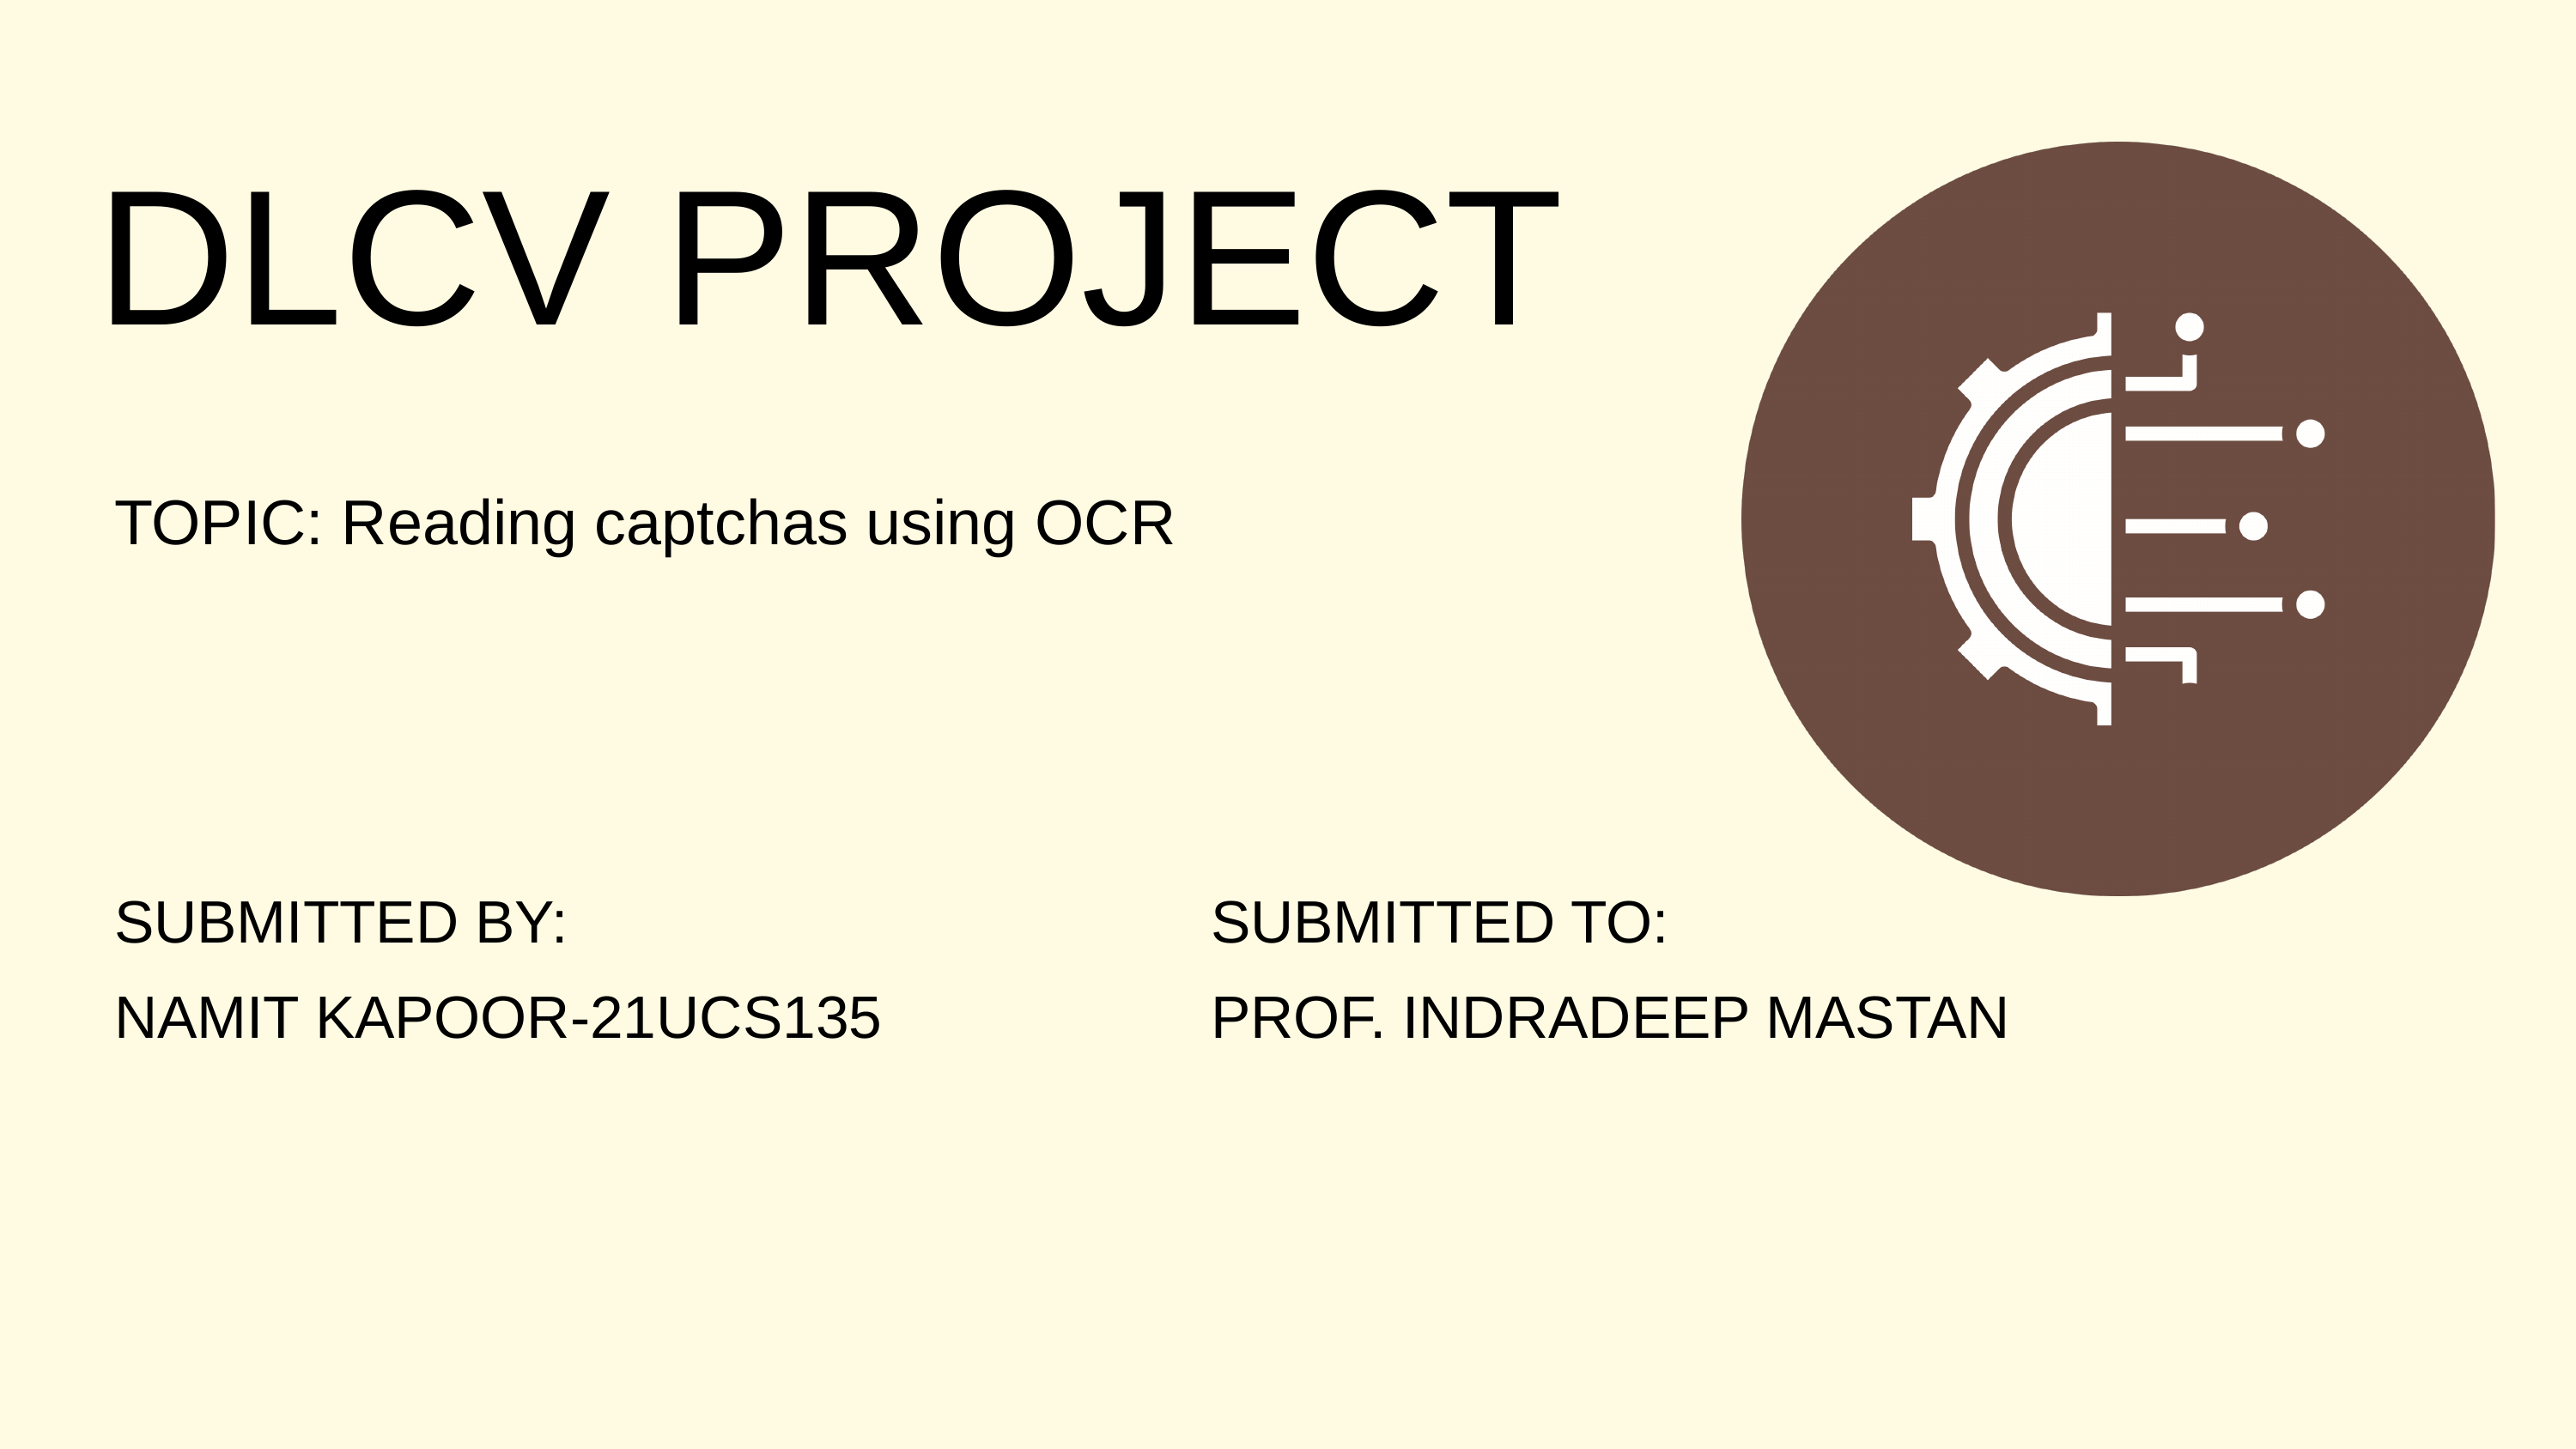

DLCV PROJECT
TOPIC: Reading captchas using OCR
SUBMITTED BY:
NAMIT KAPOOR-21UCS135
SUBMITTED TO:
PROF. INDRADEEP MASTAN